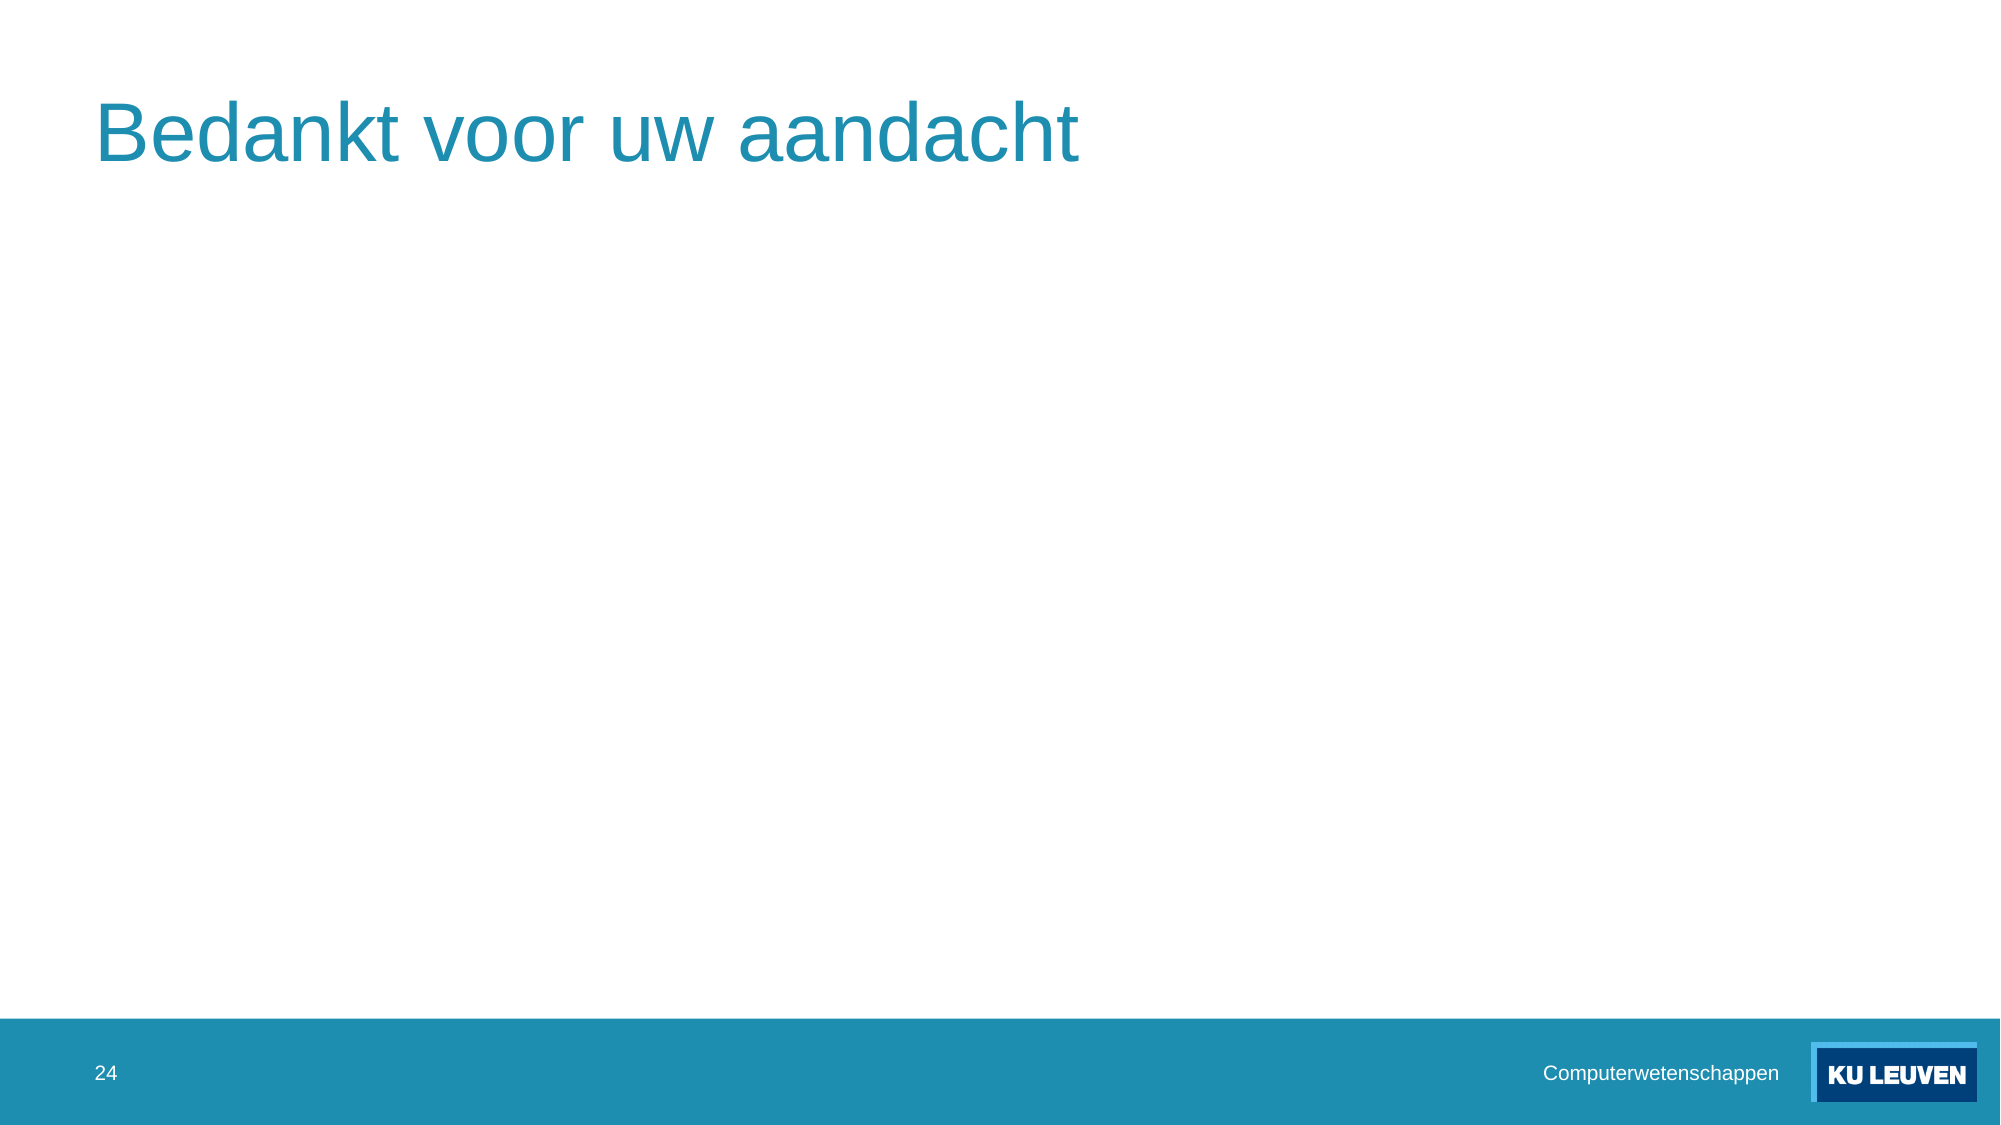

# Bedankt voor uw aandacht

24
Computerwetenschappen